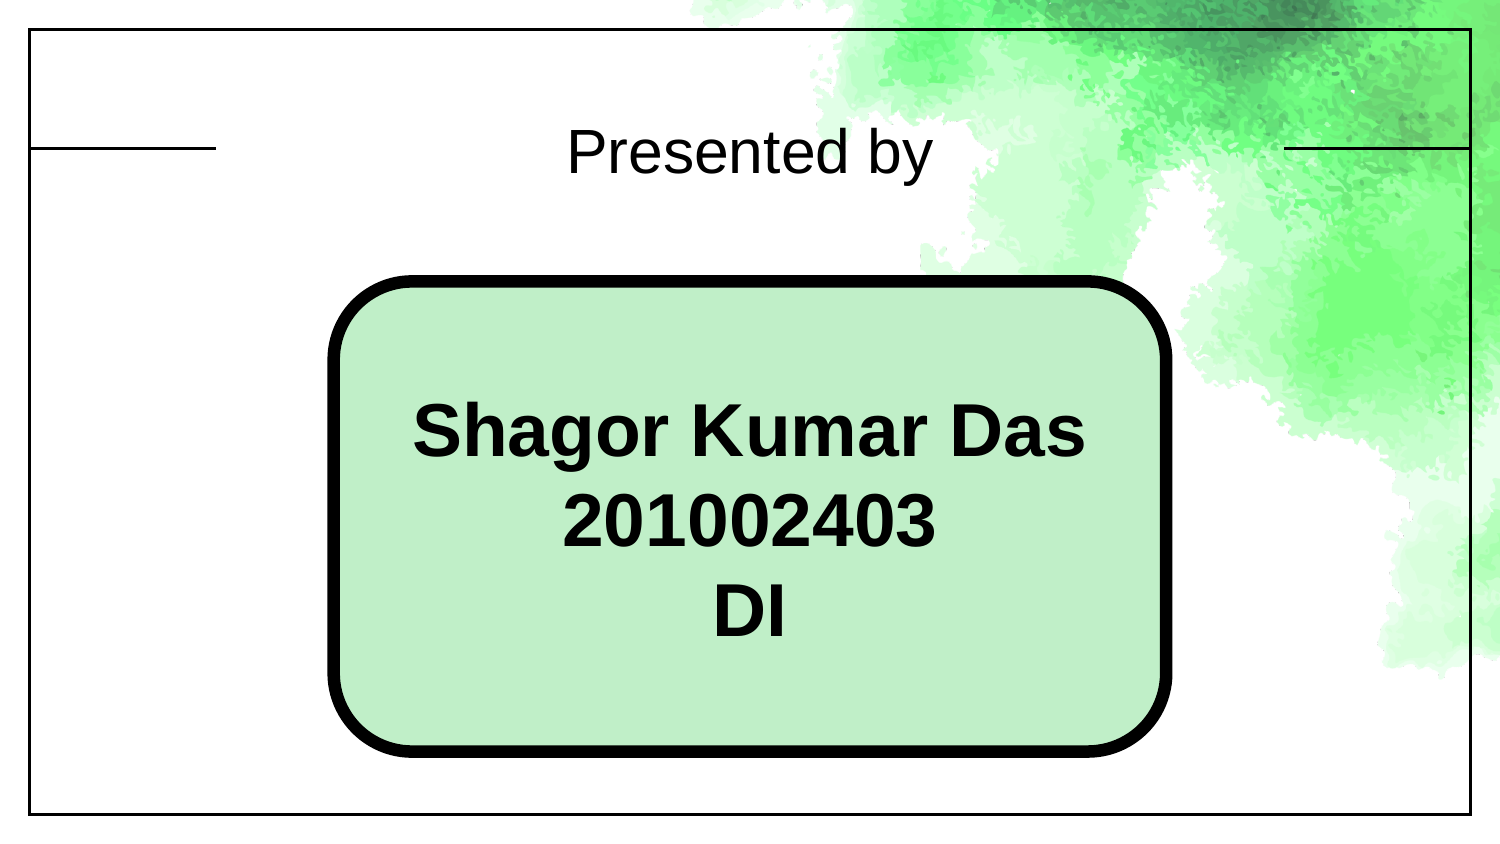

# Presented by
Shagor Kumar Das
201002403
DI